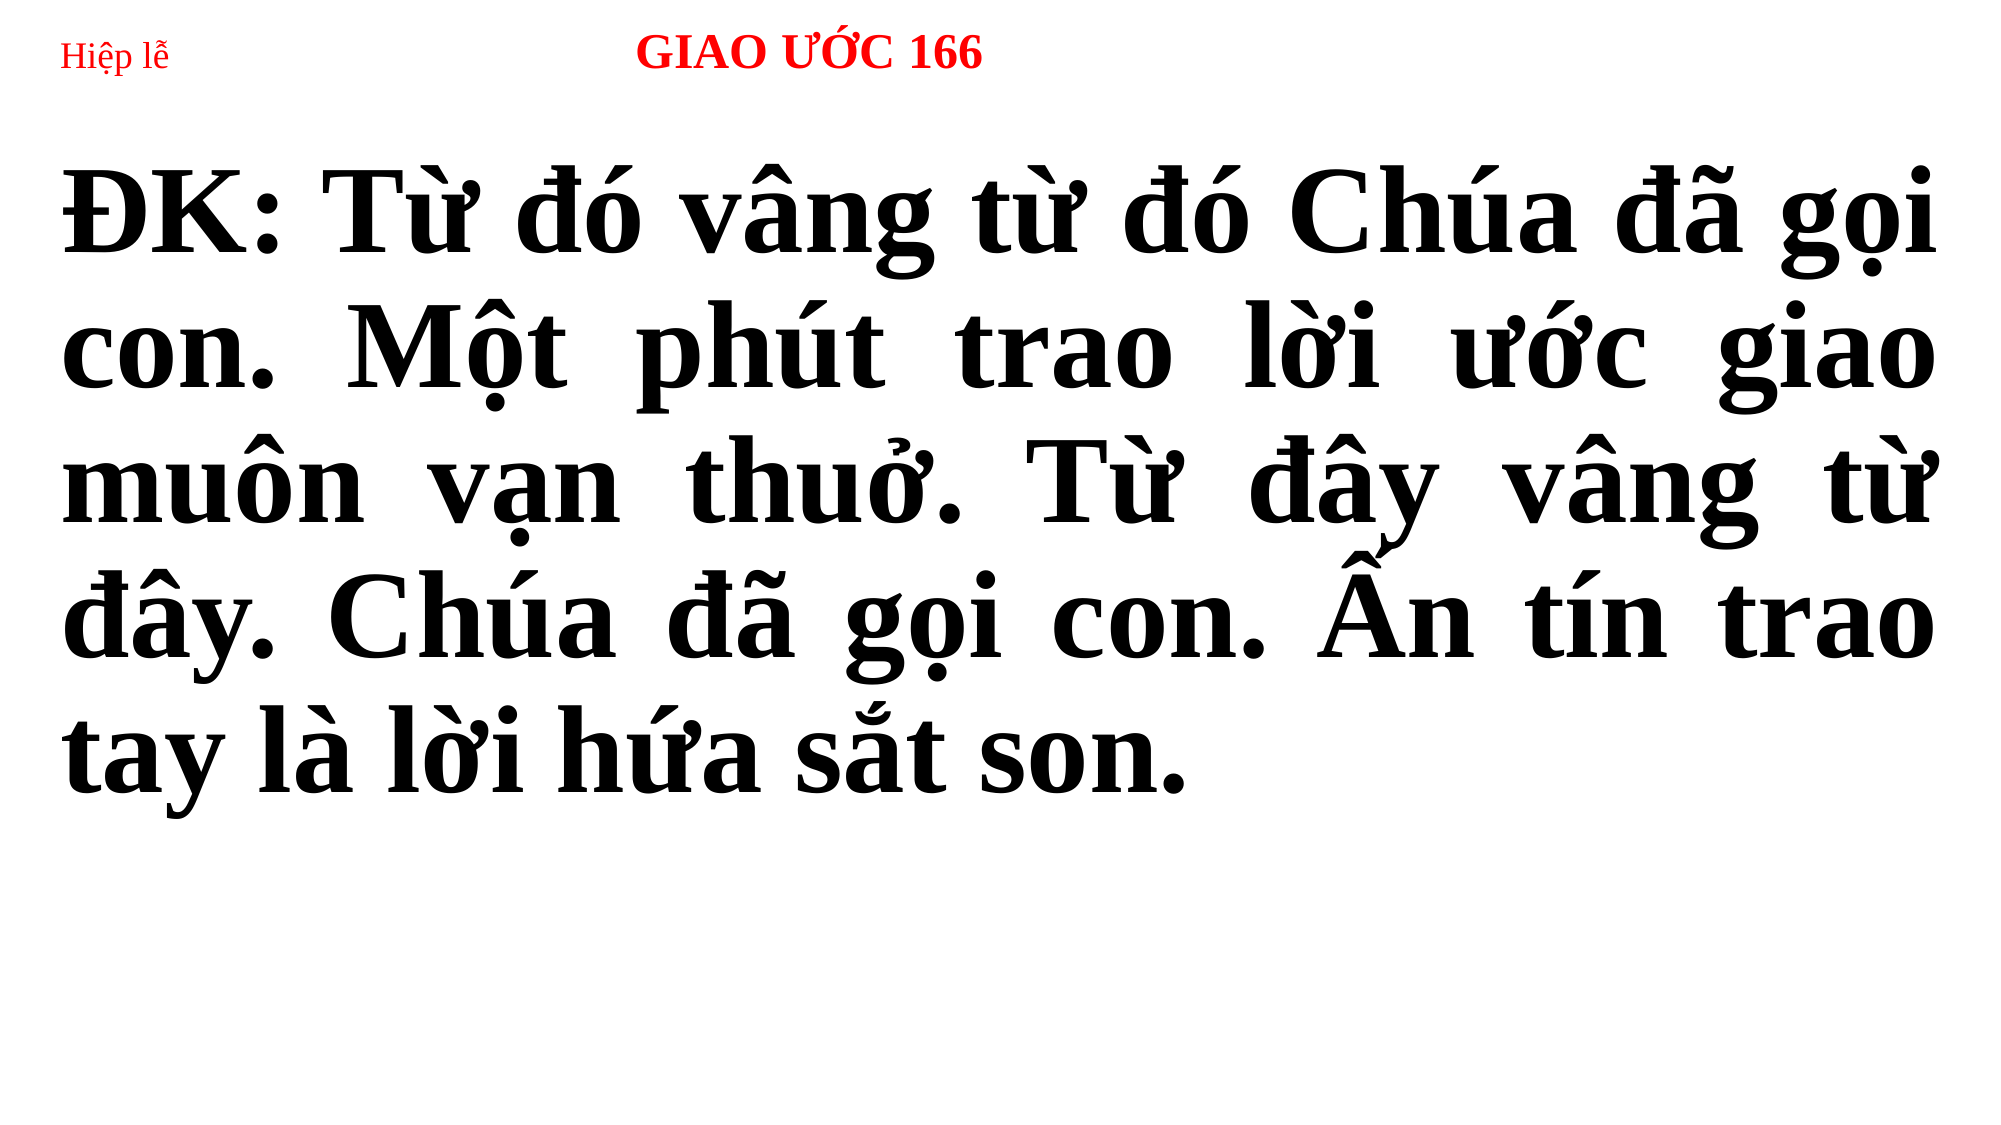

# Hiệp lễ                                                 GIAO ƯỚC 166
ĐK: Từ đó vâng từ đó Chúa đã gọi con. Một phút trao lời ước giao muôn vạn thuở. Từ đây vâng từ đây. Chúa đã gọi con. Ấn tín trao tay là lời hứa sắt son.